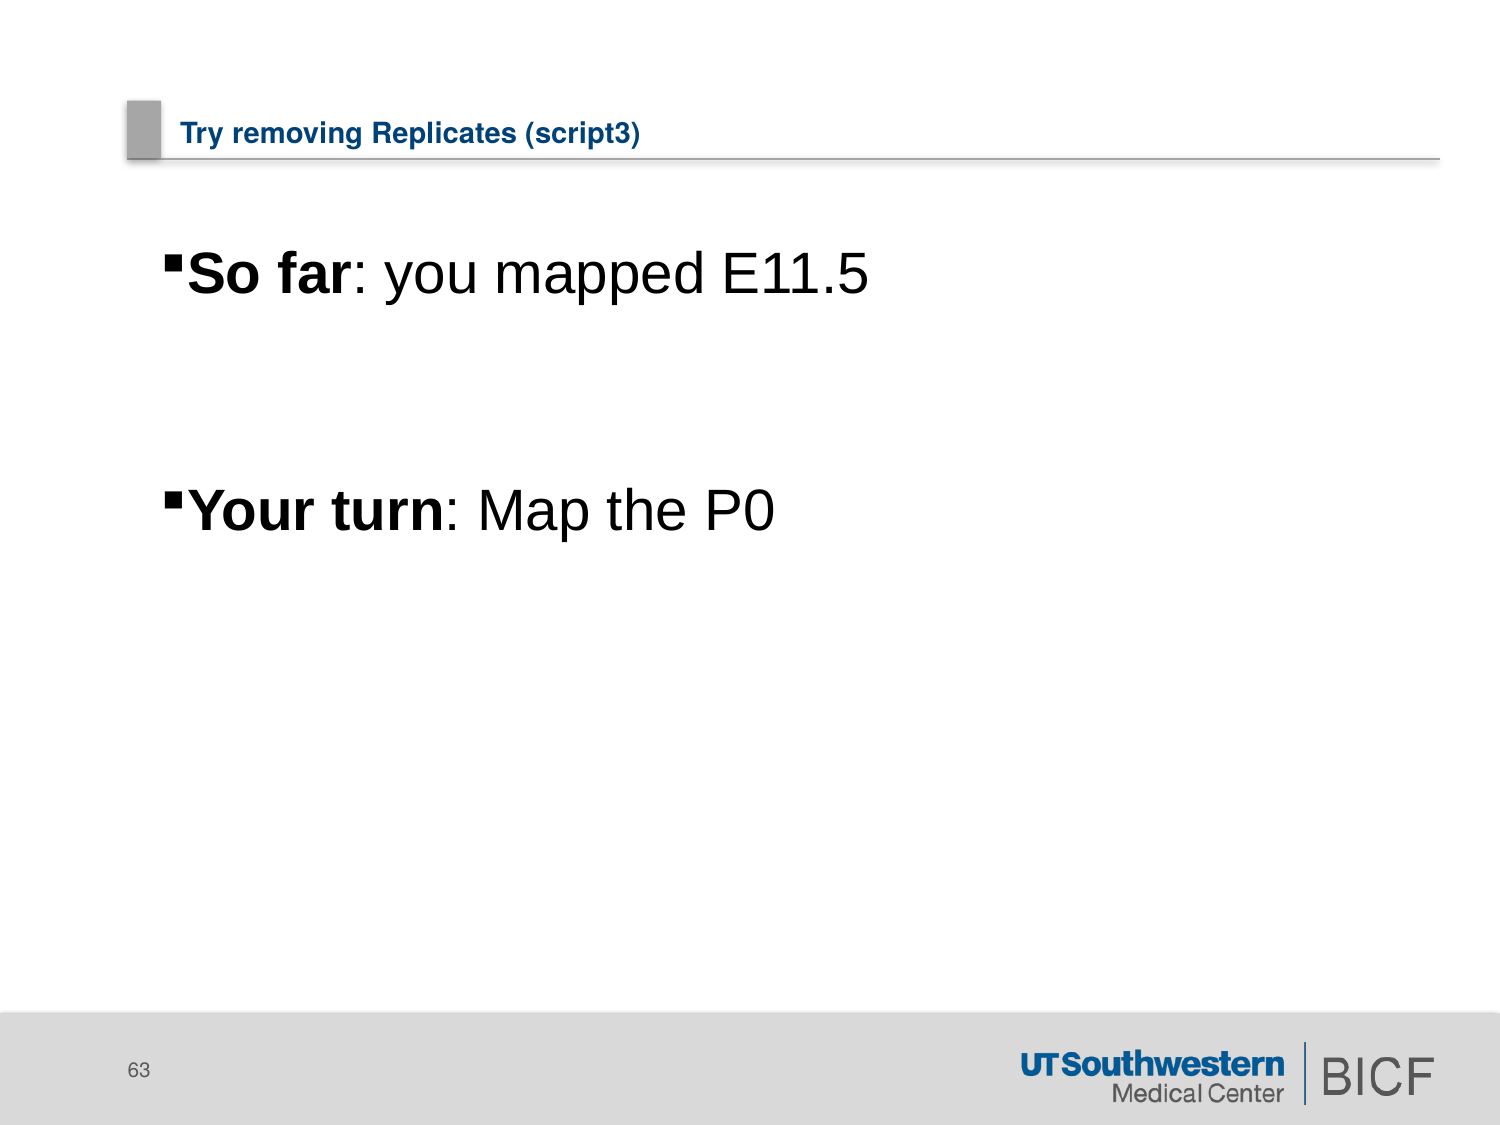

# Try removing Replicates (script3)
So far: you mapped E11.5

Your turn: Map the P0

63